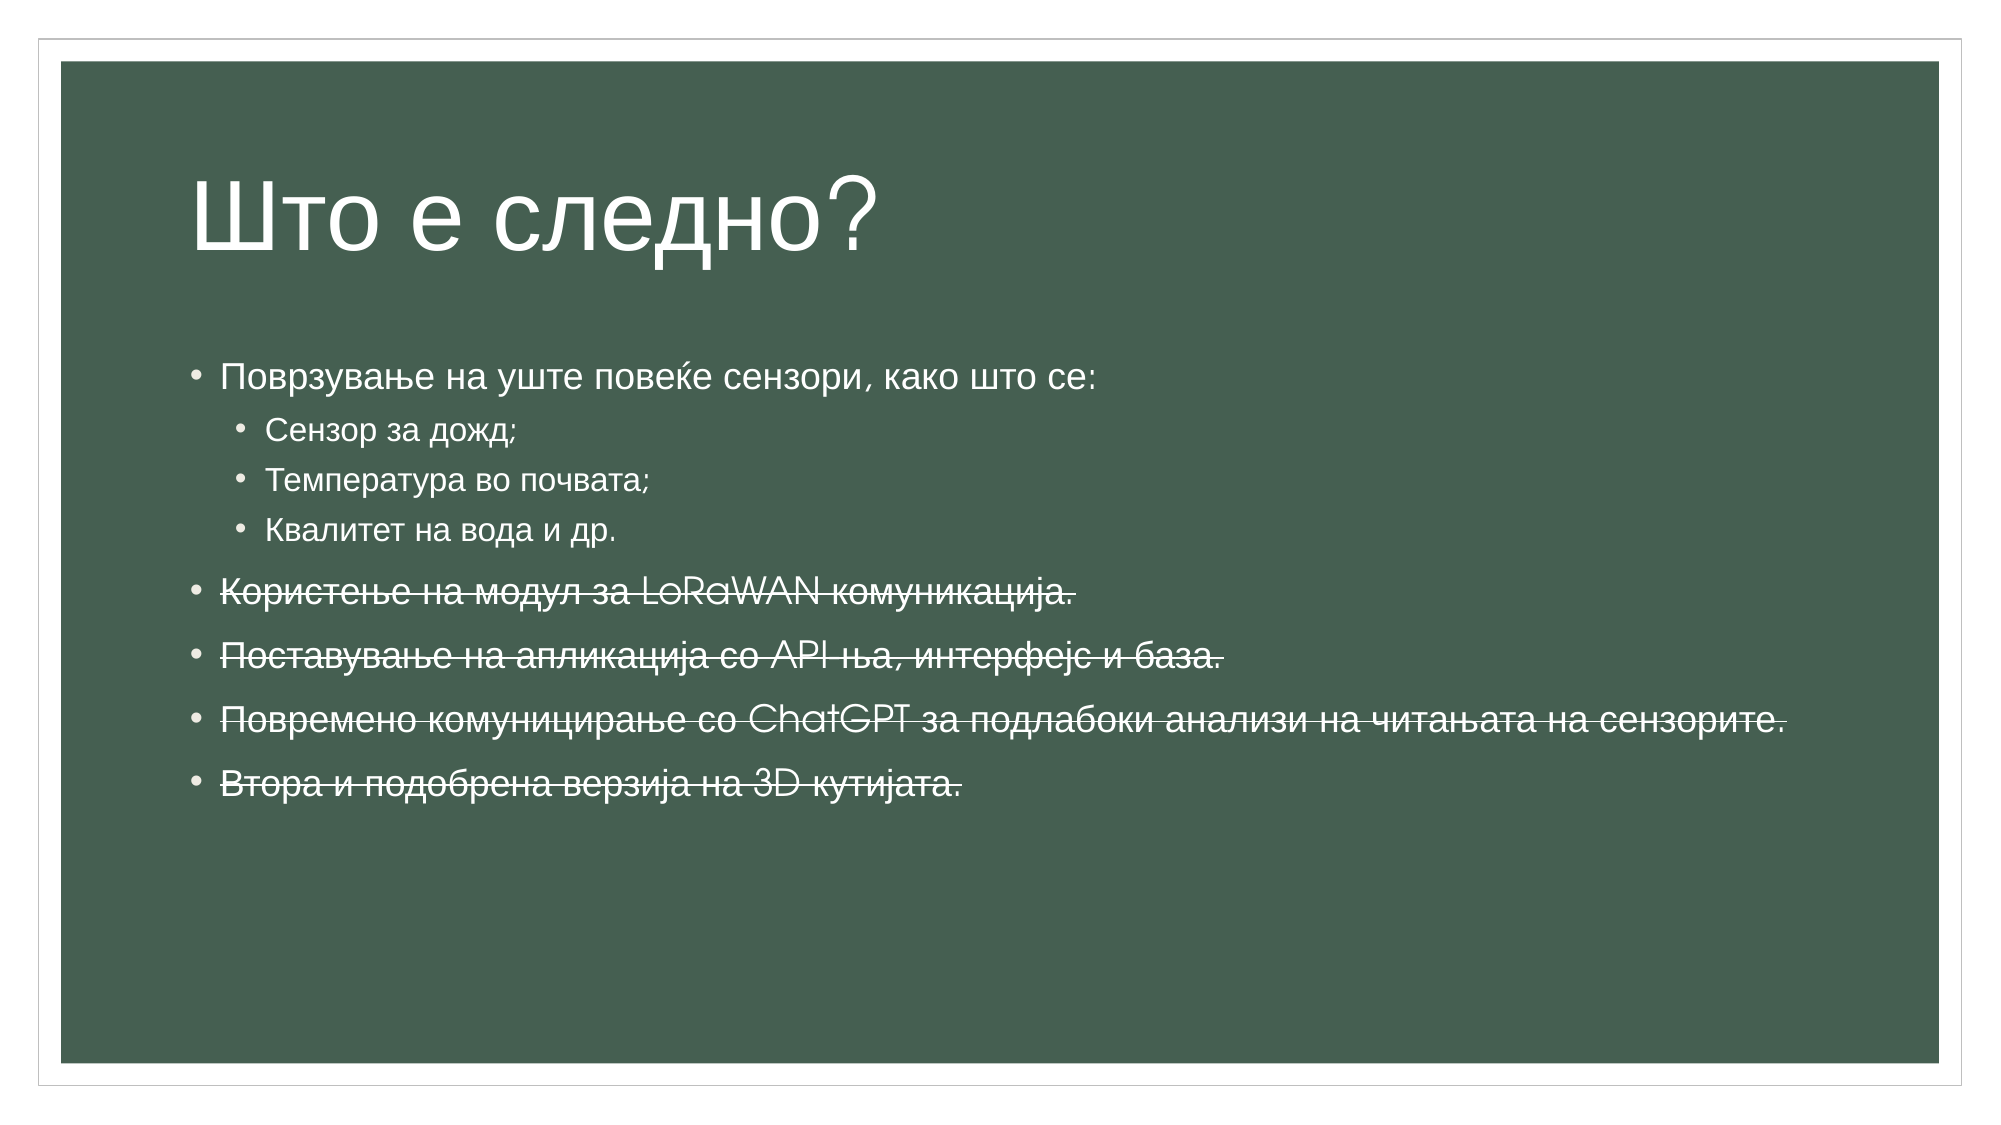

# Што е следно?
Поврзување на уште повеќе сензори, како што се:
Сензор за дожд;
Температура во почвата;
Квалитет на вода и др.
Користење на модул за LoRaWAN комуникација.
Поставување на апликација со API-ња, интерфејс и база.
Повремено комуницирање со ChatGPT за подлабоки анализи на читањата на сензорите.
Втора и подобрена верзија на 3D кутијата.